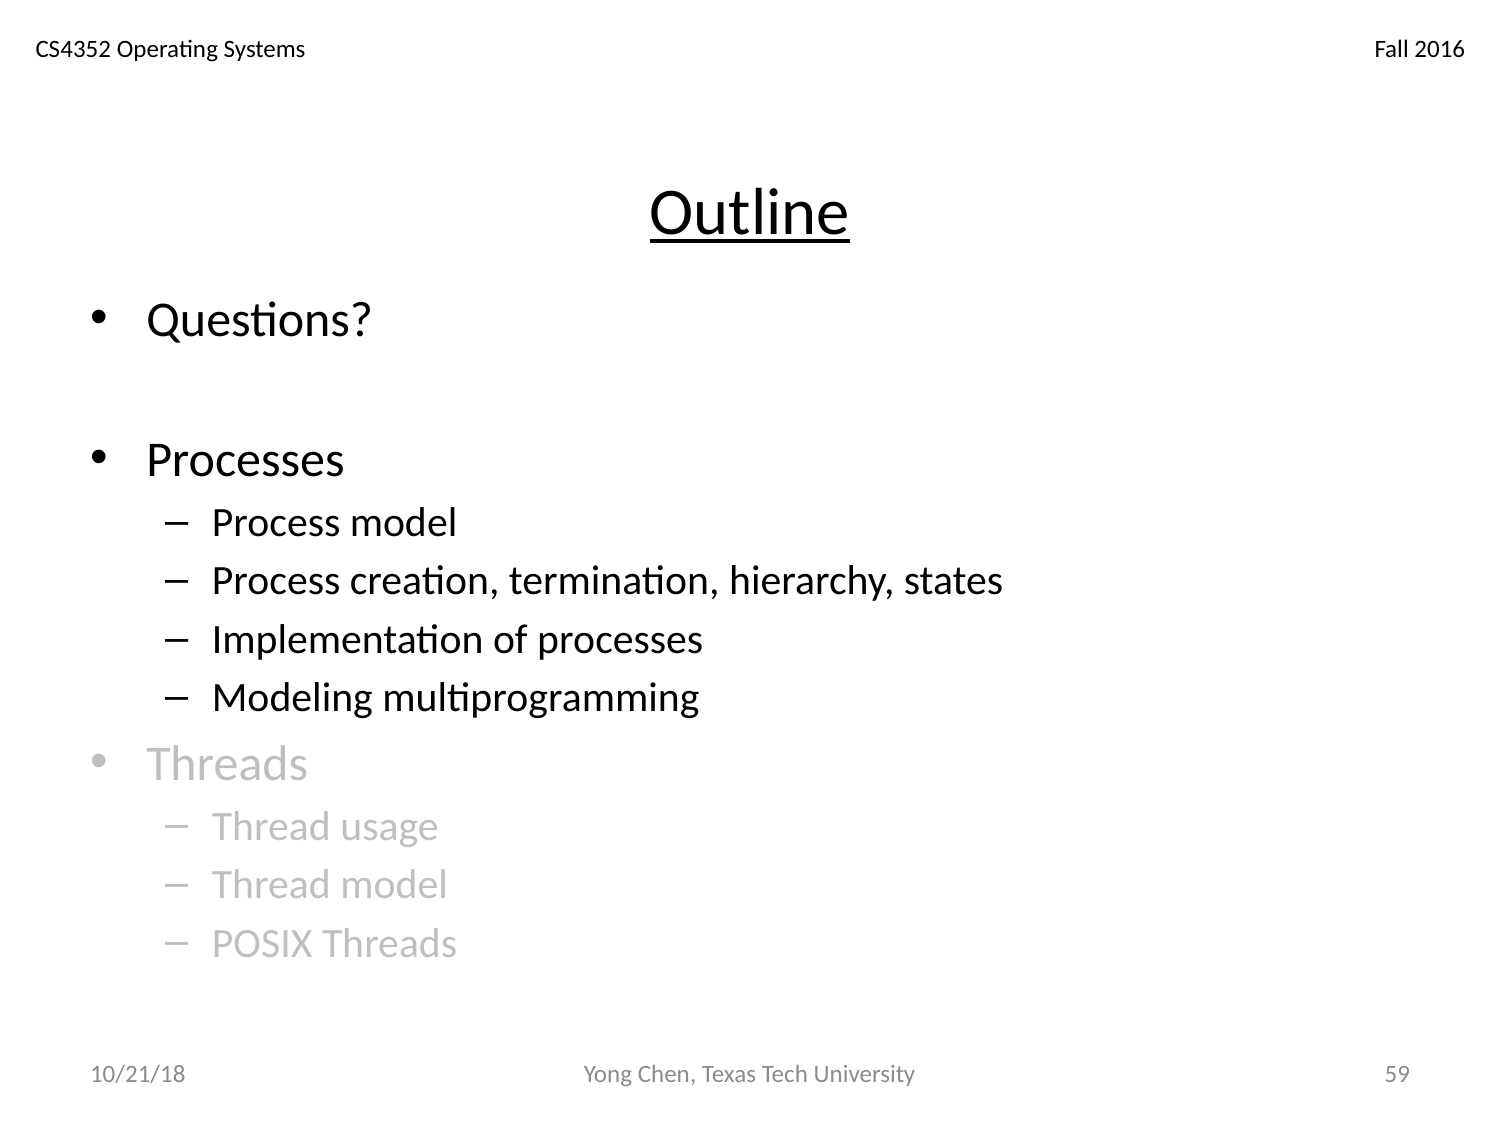

# Outline
Questions?

Processes
Process model
Process creation, termination, hierarchy, states
Implementation of processes
Modeling multiprogramming
Threads
Thread usage
Thread model
POSIX Threads
10/21/18
Yong Chen, Texas Tech University
59